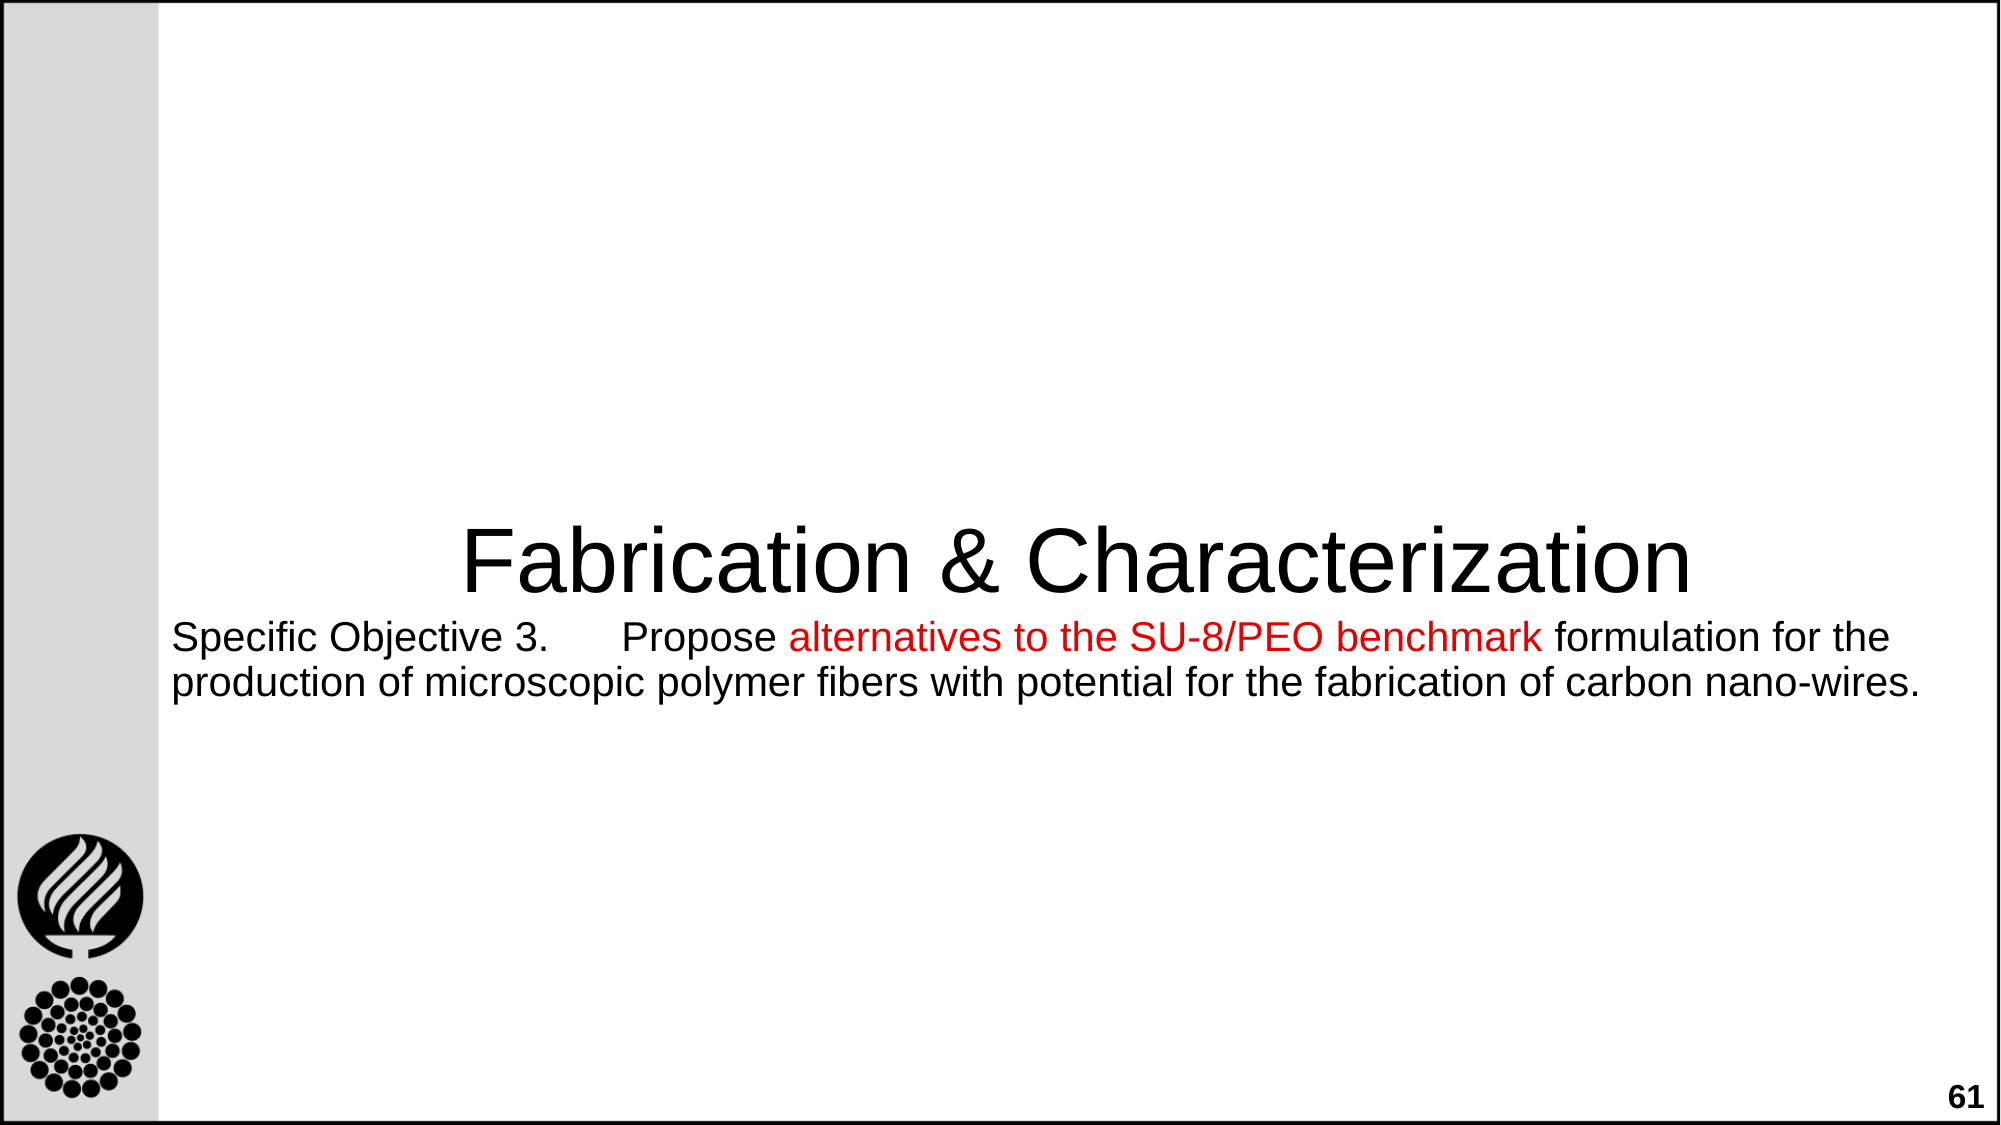

# Fabrication & Characterization
Specific Objective 3.	Propose alternatives to the SU-8/PEO benchmark formulation for the production of microscopic polymer fibers with potential for the fabrication of carbon nano-wires.
61